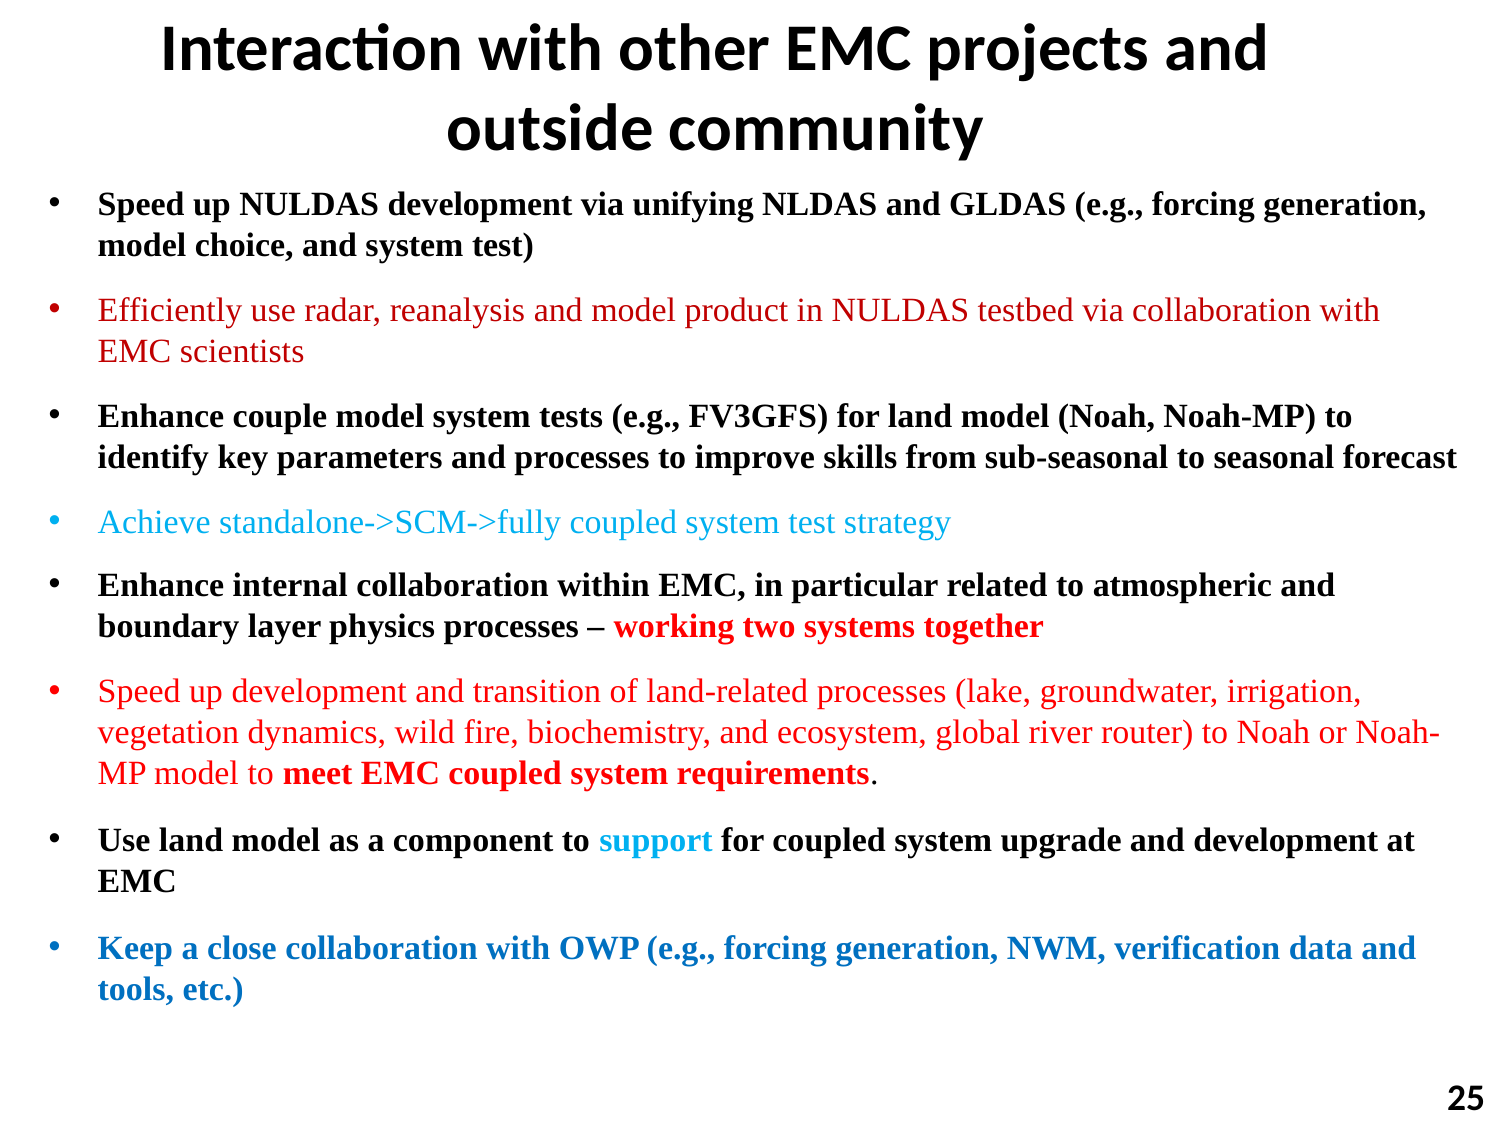

# Interaction with other EMC projects and outside community
Speed up NULDAS development via unifying NLDAS and GLDAS (e.g., forcing generation, model choice, and system test)

Efficiently use radar, reanalysis and model product in NULDAS testbed via collaboration with EMC scientists

Enhance couple model system tests (e.g., FV3GFS) for land model (Noah, Noah-MP) to identify key parameters and processes to improve skills from sub-seasonal to seasonal forecast

Achieve standalone->SCM->fully coupled system test strategy

Enhance internal collaboration within EMC, in particular related to atmospheric and boundary layer physics processes – working two systems together

Speed up development and transition of land-related processes (lake, groundwater, irrigation, vegetation dynamics, wild fire, biochemistry, and ecosystem, global river router) to Noah or Noah-MP model to meet EMC coupled system requirements.

Use land model as a component to support for coupled system upgrade and development at EMC

Keep a close collaboration with OWP (e.g., forcing generation, NWM, verification data and tools, etc.)
25